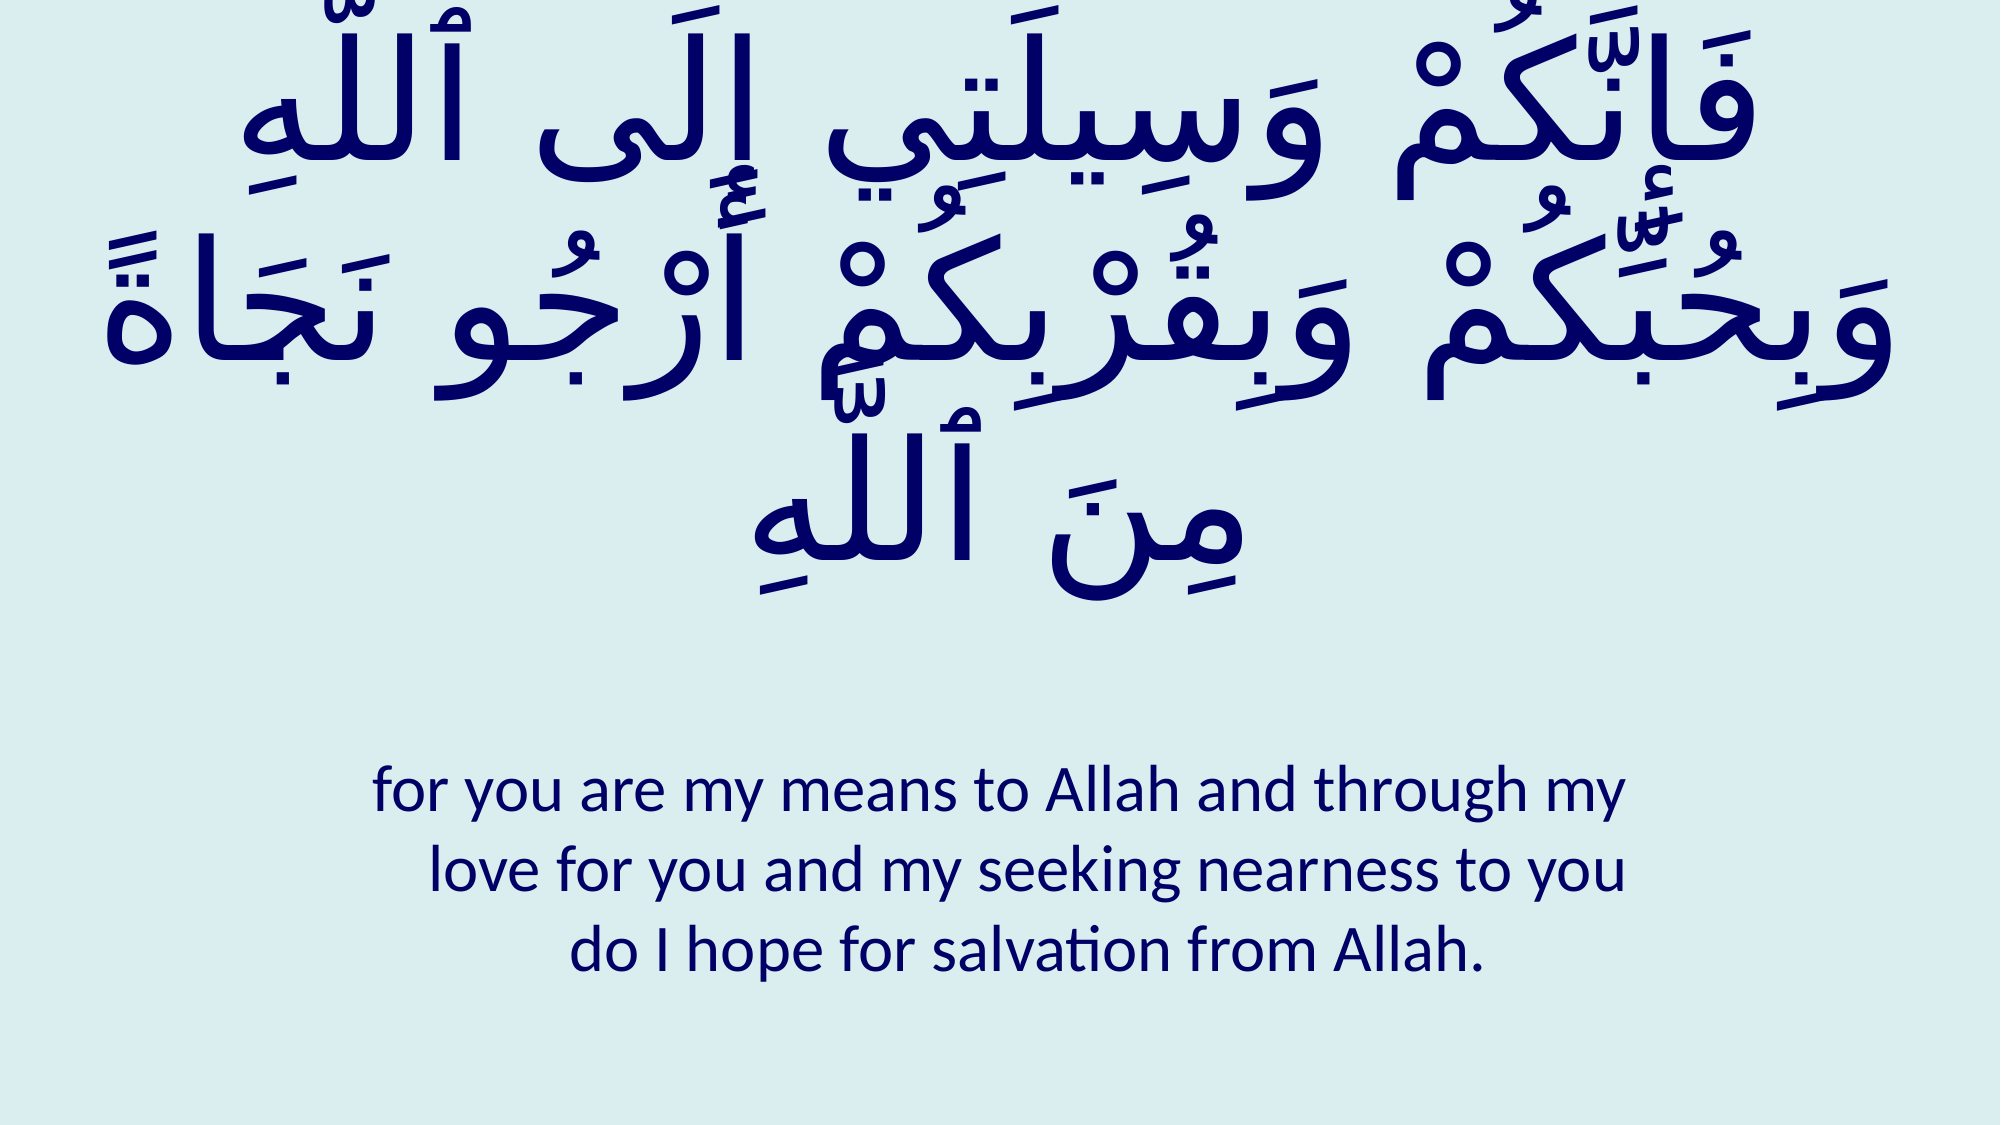

# فَإِنَّكُمْ وَسِيلَتِي إِلَى ٱللَّهِ وَبِحُبِّكُمْ وَبِقُرْبِكُمْ أَرْجُو نَجَاةً مِنَ ٱللَّهِ
for you are my means to Allah and through my love for you and my seeking nearness to you do I hope for salvation from Allah.